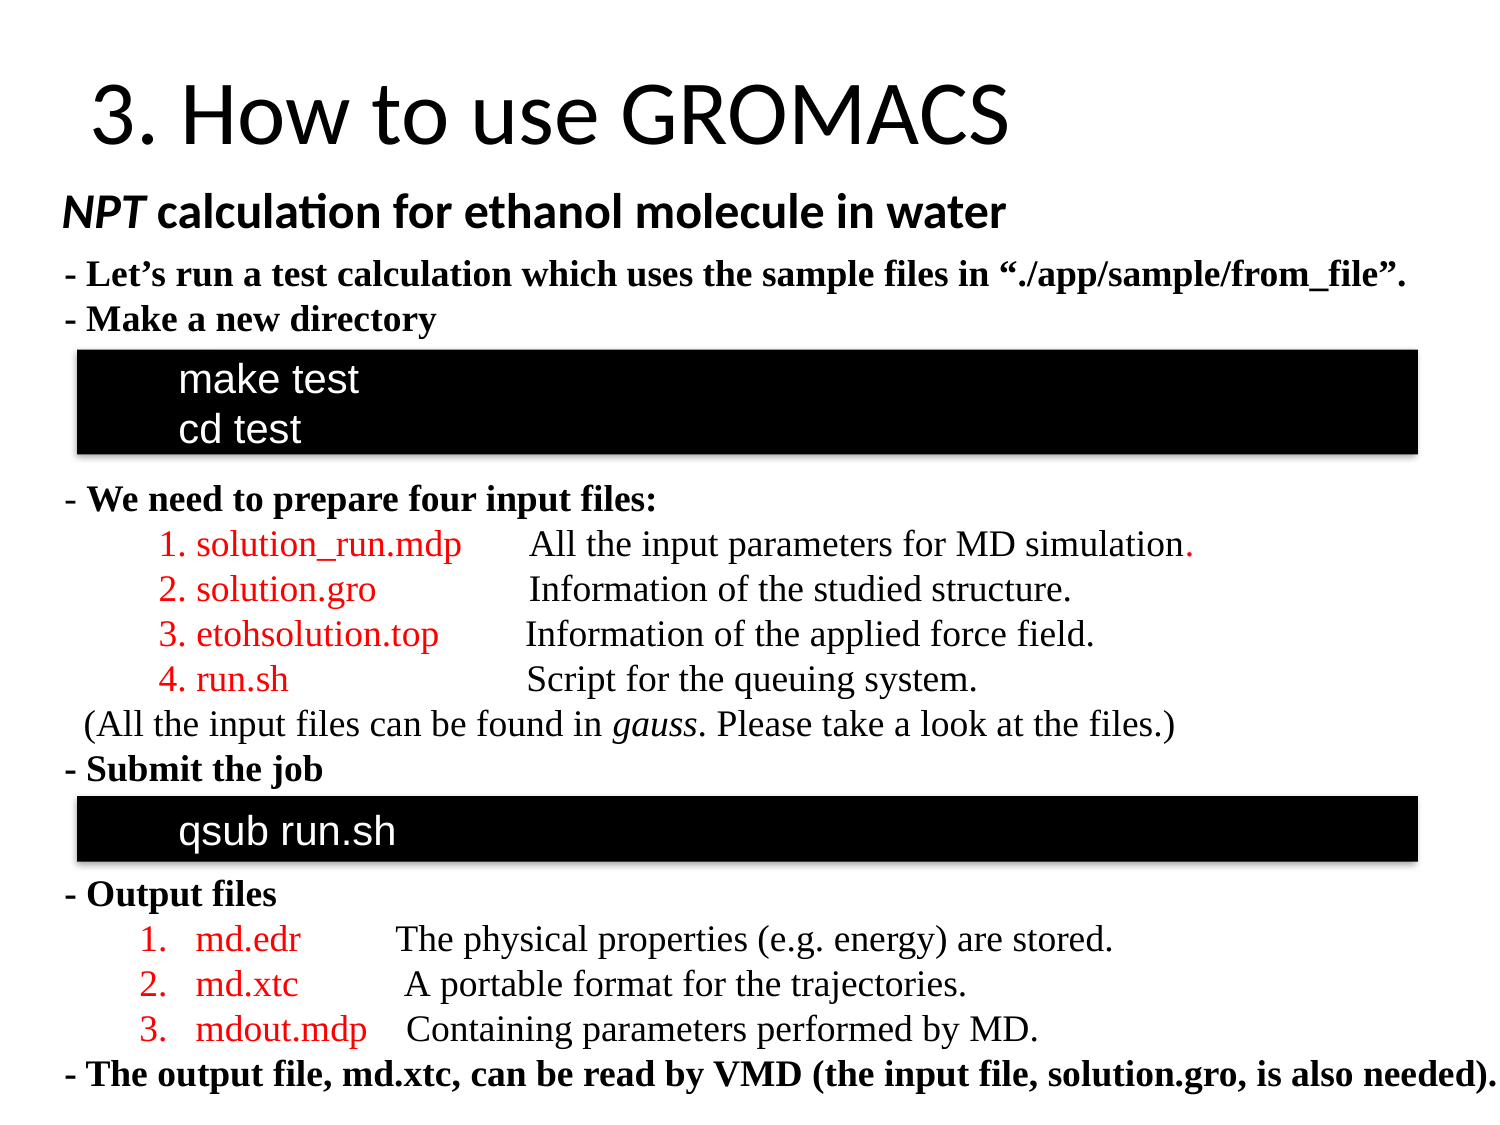

3. How to use GROMACS
NPT calculation for ethanol molecule in water
- Let’s run a test calculation which uses the sample files in “./app/sample/from_file”.
- Make a new directory
  make test

- We need to prepare four input files:
  1. solution_run.mdp       All the input parameters for MD simulation.
  2. solution.gro                Information of the studied structure.
  3. etohsolution.top         Information of the applied force field.
  4. run.sh                         Script for the queuing system.
  (All the input files can be found in gauss. Please take a look at the files.)
- Submit the job
 make test
 cd test
 qsub run.sh
- Output files
md.edr          The physical properties (e.g. energy) are stored.
md.xtc           A portable format for the trajectories.
mdout.mdp    Containing parameters performed by MD.
- The output file, md.xtc, can be read by VMD (the input file, solution.gro, is also needed).